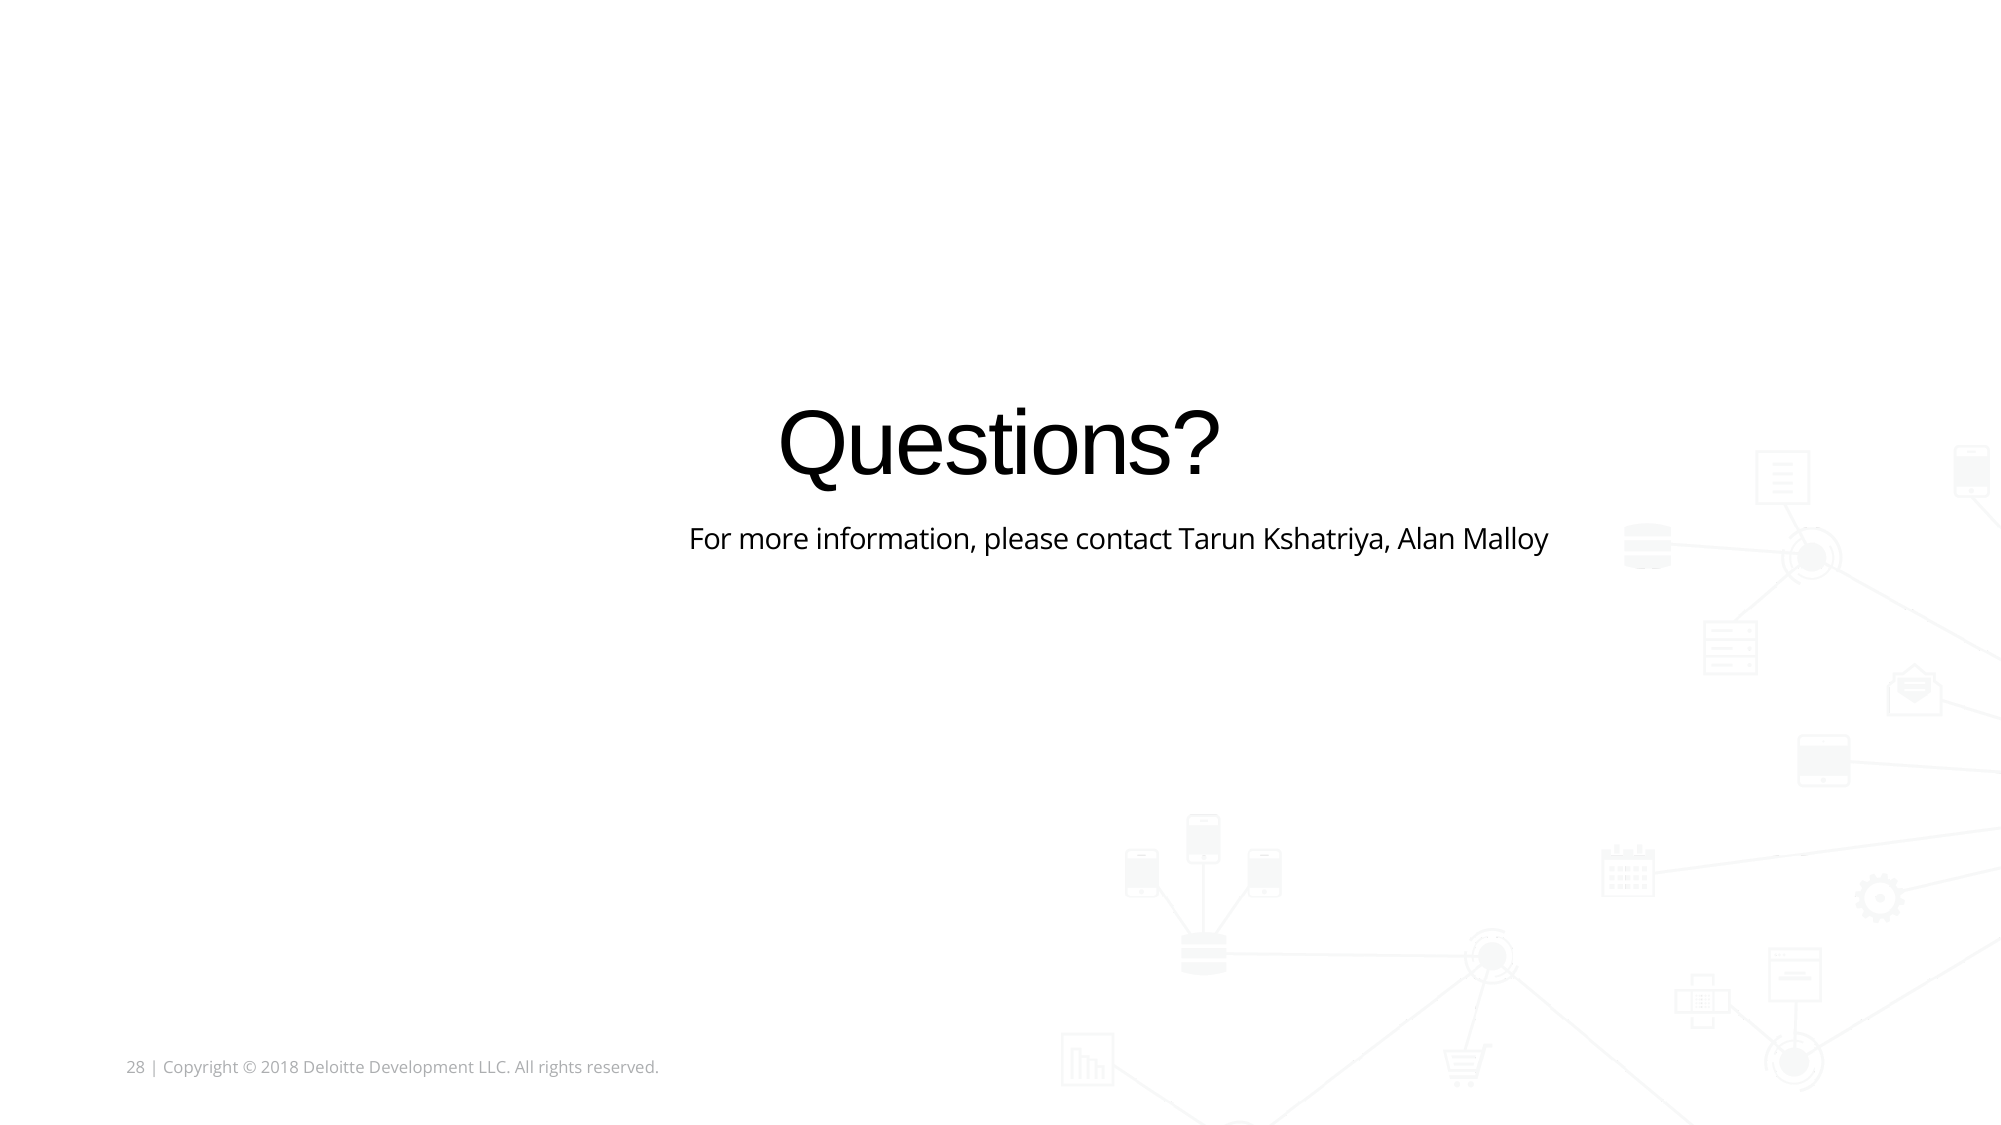

Questions?

For more information, please contact Tarun Kshatriya, Alan Malloy